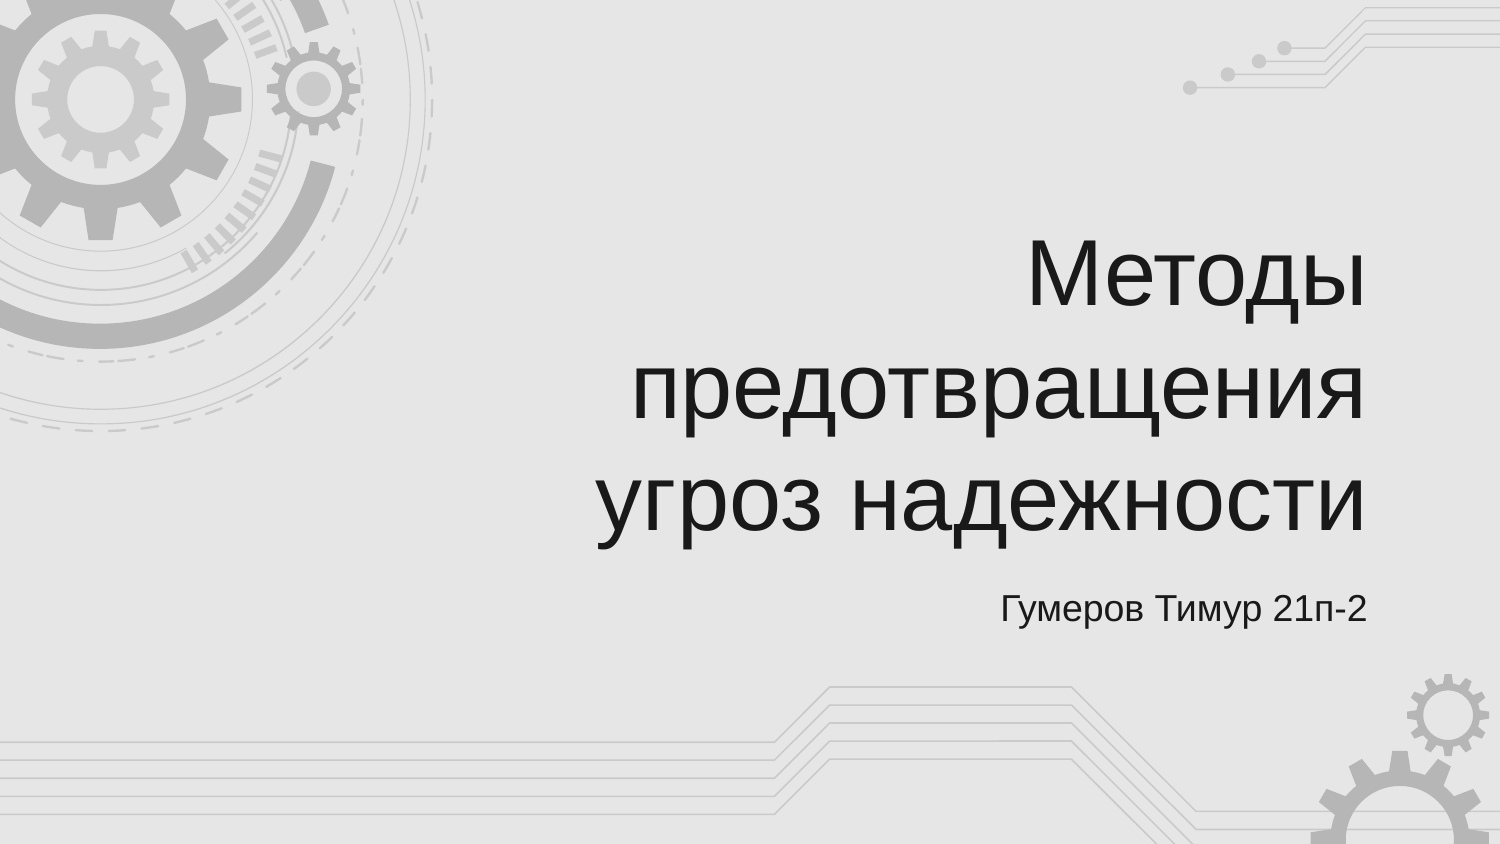

# Методы предотвращения угроз надежности
Гумеров Тимур 21п-2